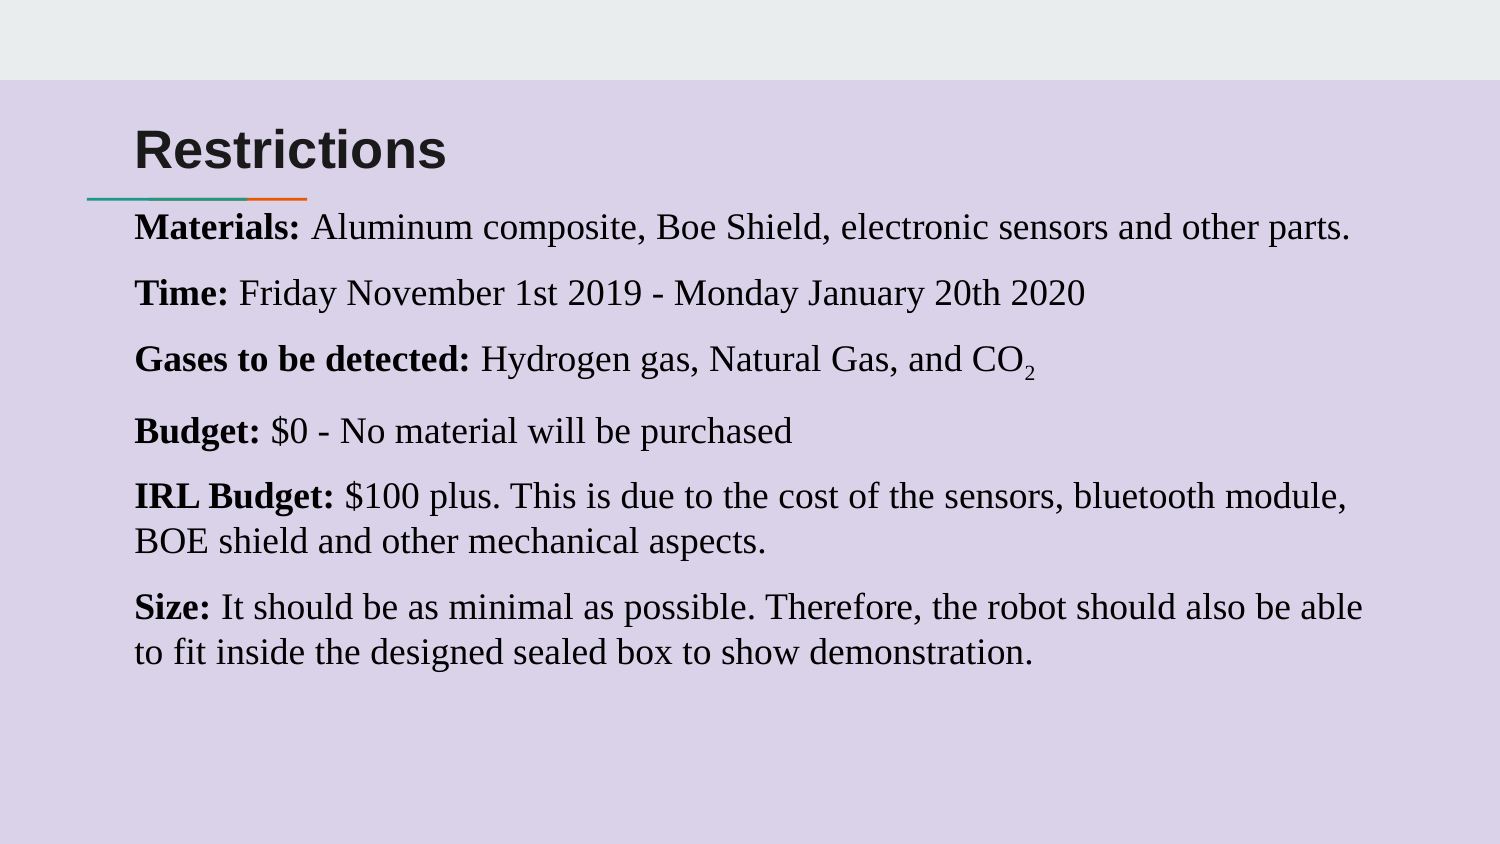

# Restrictions
Materials: Aluminum composite, Boe Shield, electronic sensors and other parts.
Time: Friday November 1st 2019 - Monday January 20th 2020
Gases to be detected: Hydrogen gas, Natural Gas, and CO2
Budget: $0 - No material will be purchased
IRL Budget: $100 plus. This is due to the cost of the sensors, bluetooth module, BOE shield and other mechanical aspects.
Size: It should be as minimal as possible. Therefore, the robot should also be able to fit inside the designed sealed box to show demonstration.